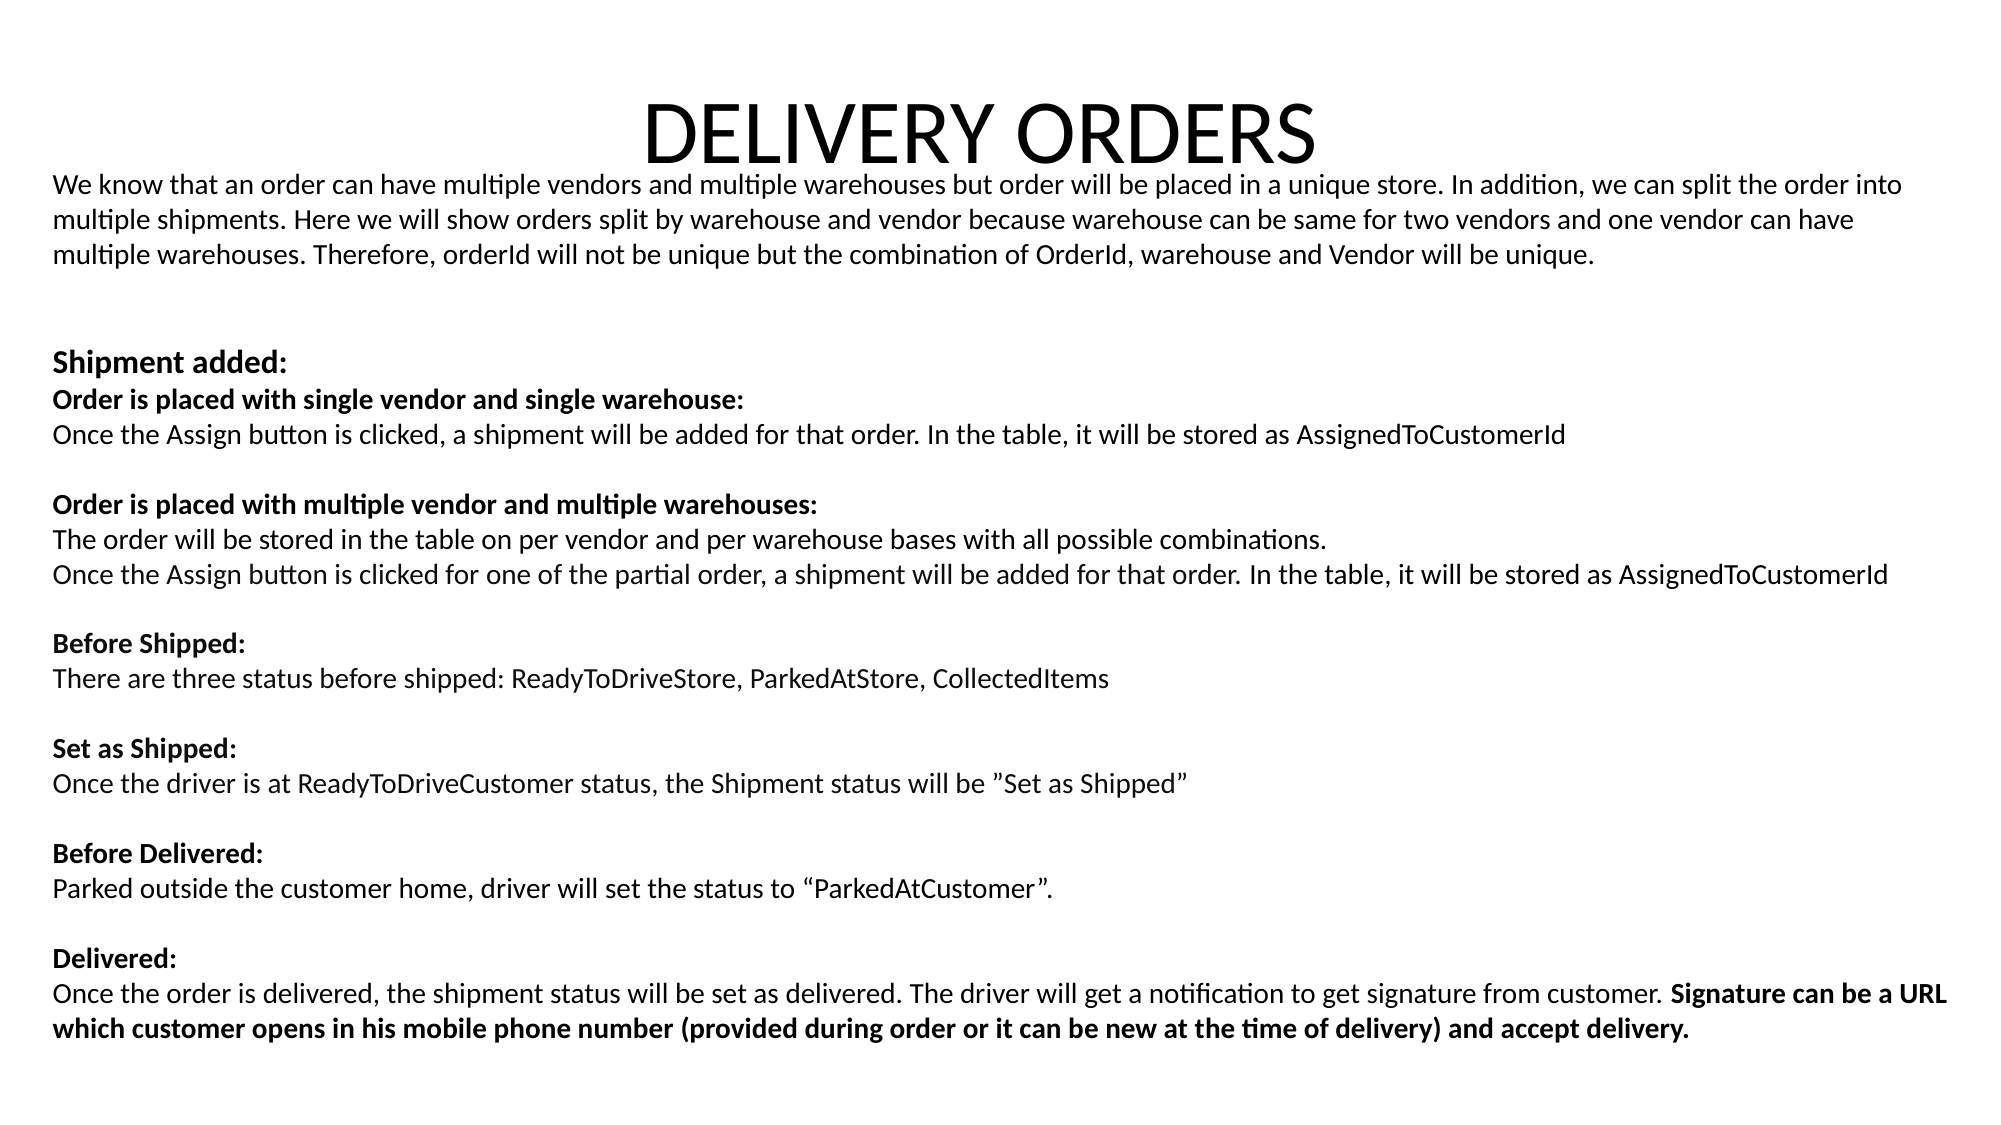

# DELIVERY ORDERS
We know that an order can have multiple vendors and multiple warehouses but order will be placed in a unique store. In addition, we can split the order into multiple shipments. Here we will show orders split by warehouse and vendor because warehouse can be same for two vendors and one vendor can have multiple warehouses. Therefore, orderId will not be unique but the combination of OrderId, warehouse and Vendor will be unique.

Shipment added:
Order is placed with single vendor and single warehouse:
Once the Assign button is clicked, a shipment will be added for that order. In the table, it will be stored as AssignedToCustomerId

Order is placed with multiple vendor and multiple warehouses:
The order will be stored in the table on per vendor and per warehouse bases with all possible combinations.
Once the Assign button is clicked for one of the partial order, a shipment will be added for that order. In the table, it will be stored as AssignedToCustomerId

Before Shipped:
There are three status before shipped: ReadyToDriveStore, ParkedAtStore, CollectedItems

Set as Shipped:
Once the driver is at ReadyToDriveCustomer status, the Shipment status will be ”Set as Shipped”

Before Delivered:
Parked outside the customer home, driver will set the status to “ParkedAtCustomer”.

Delivered:
Once the order is delivered, the shipment status will be set as delivered. The driver will get a notification to get signature from customer. Signature can be a URL which customer opens in his mobile phone number (provided during order or it can be new at the time of delivery) and accept delivery.